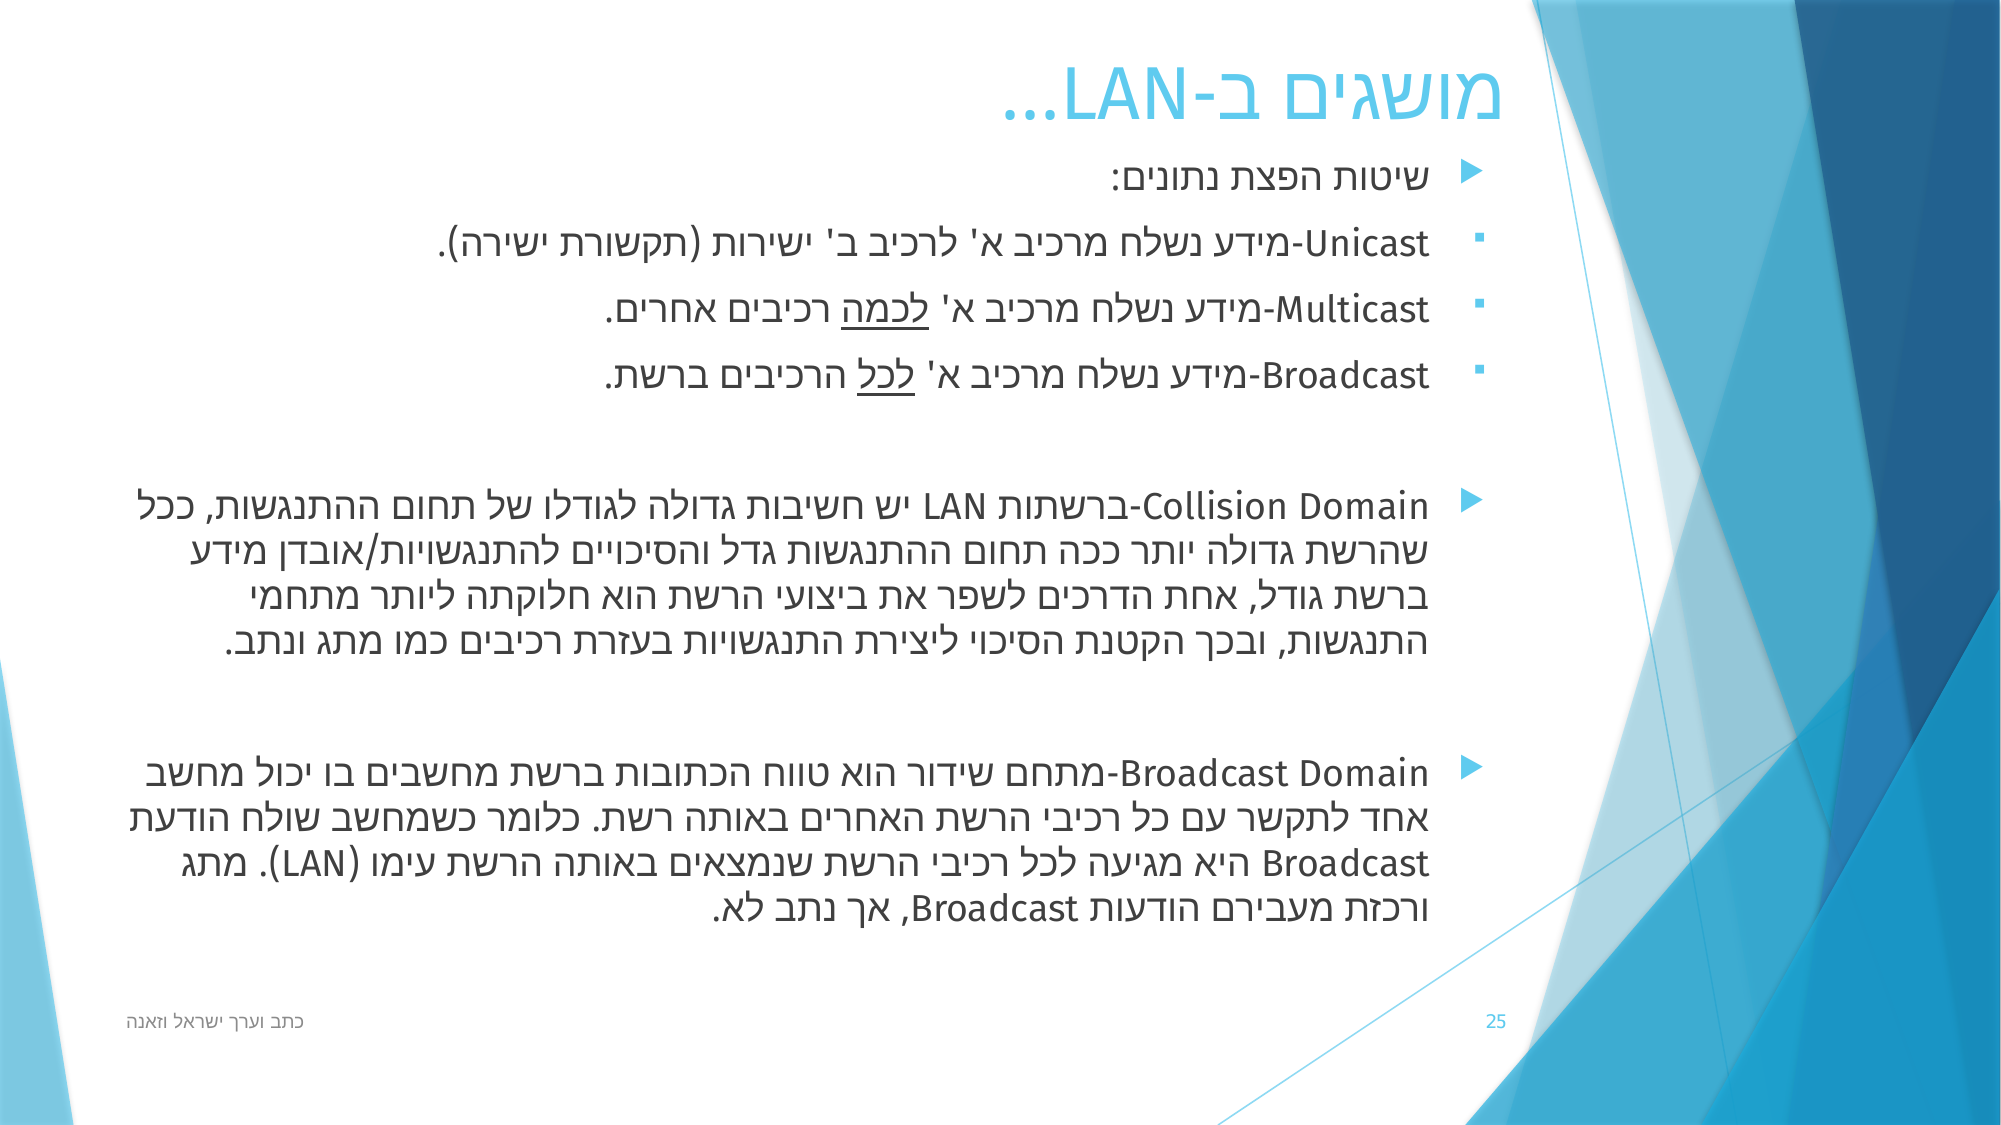

# מושגים ב-LAN...
שיטות הפצת נתונים:
Unicast-מידע נשלח מרכיב א' לרכיב ב' ישירות (תקשורת ישירה).
Multicast-מידע נשלח מרכיב א' לכמה רכיבים אחרים.
Broadcast-מידע נשלח מרכיב א' לכל הרכיבים ברשת.

Collision Domain-ברשתות LAN יש חשיבות גדולה לגודלו של תחום ההתנגשות, ככל שהרשת גדולה יותר ככה תחום ההתנגשות גדל והסיכויים להתנגשויות/אובדן מידע ברשת גודל, אחת הדרכים לשפר את ביצועי הרשת הוא חלוקתה ליותר מתחמי התנגשות, ובכך הקטנת הסיכוי ליצירת התנגשויות בעזרת רכיבים כמו מתג ונתב.

Broadcast Domain-מתחם שידור הוא טווח הכתובות ברשת מחשבים בו יכול מחשב אחד לתקשר עם כל רכיבי הרשת האחרים באותה רשת. כלומר כשמחשב שולח הודעת Broadcast היא מגיעה לכל רכיבי הרשת שנמצאים באותה הרשת עימו (LAN). מתג ורכזת מעבירם הודעות Broadcast, אך נתב לא.

כתב וערך ישראל וזאנה
25